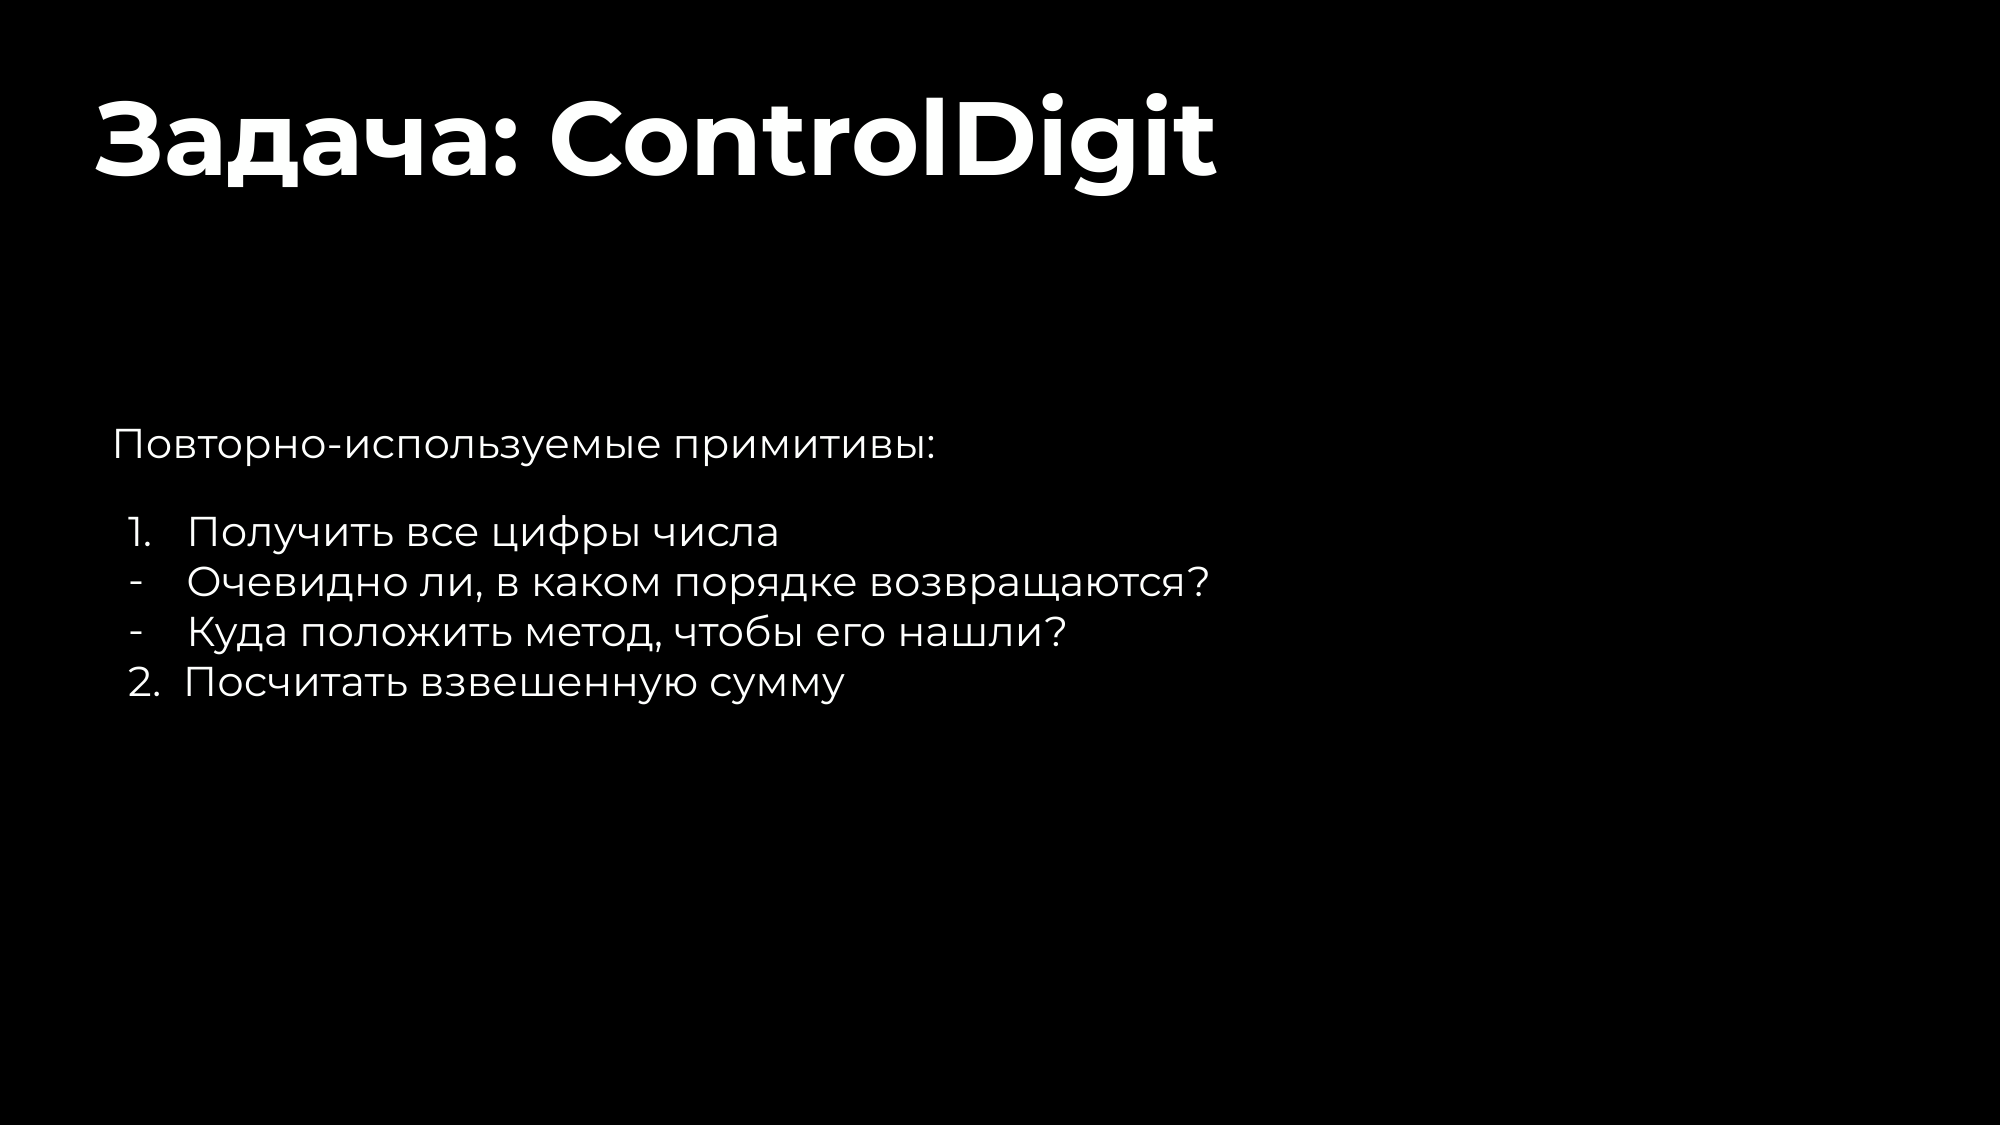

# Задача: ControlDigit

Повторно-используемые примитивы:
Получить все цифры числа
Очевидно ли, в каком порядке возвращаются?
Куда положить метод, чтобы его нашли?
2.  Посчитать взвешенную сумму